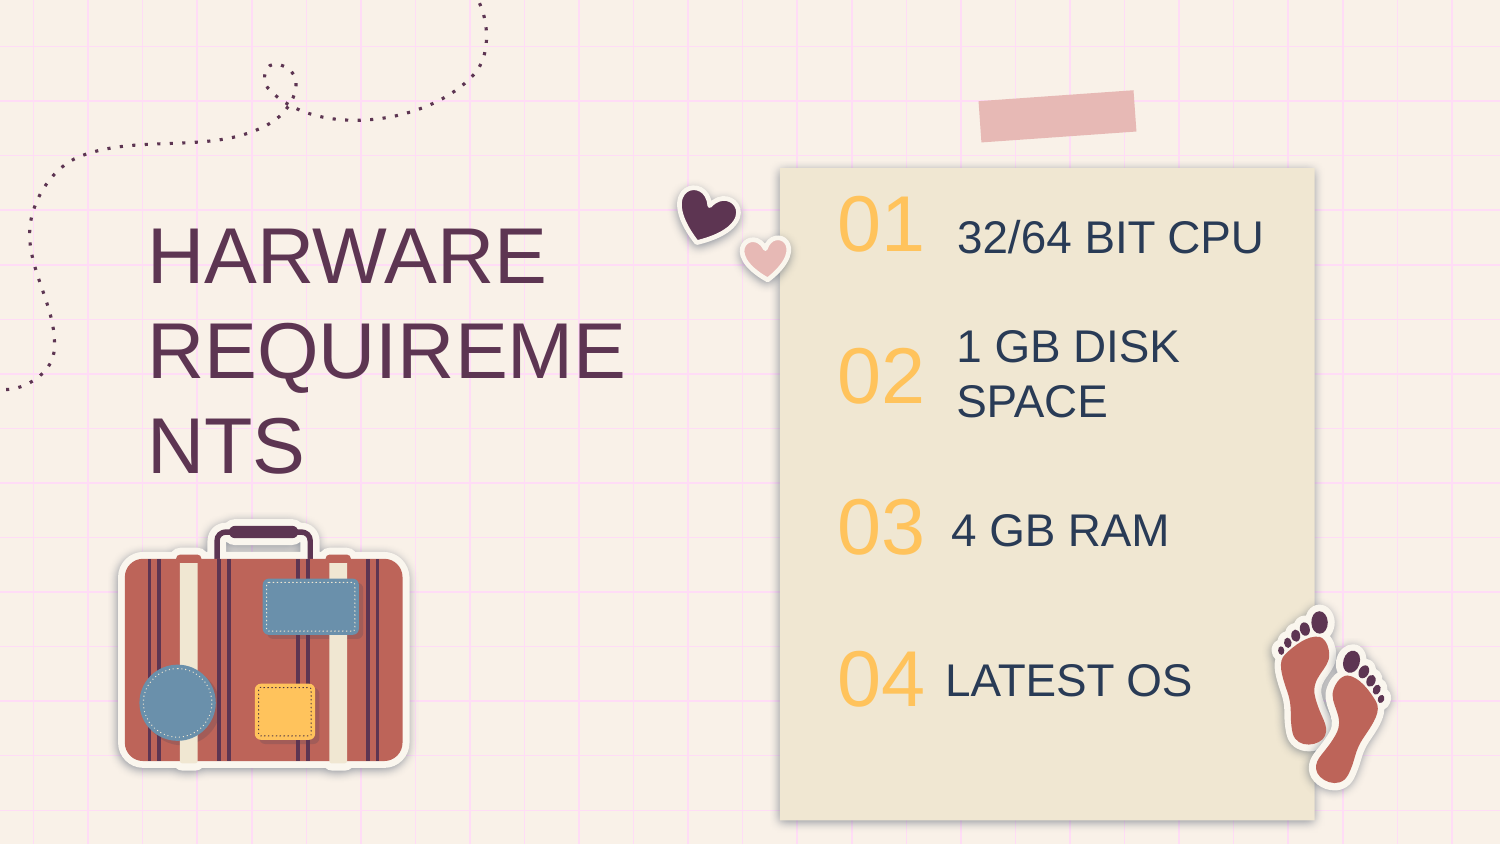

01

32/64 BIT CPU
# HARWARE REQUIREMENTS

02
1 GB DISK SPACE
03
4 GB RAM

04

LATEST OS